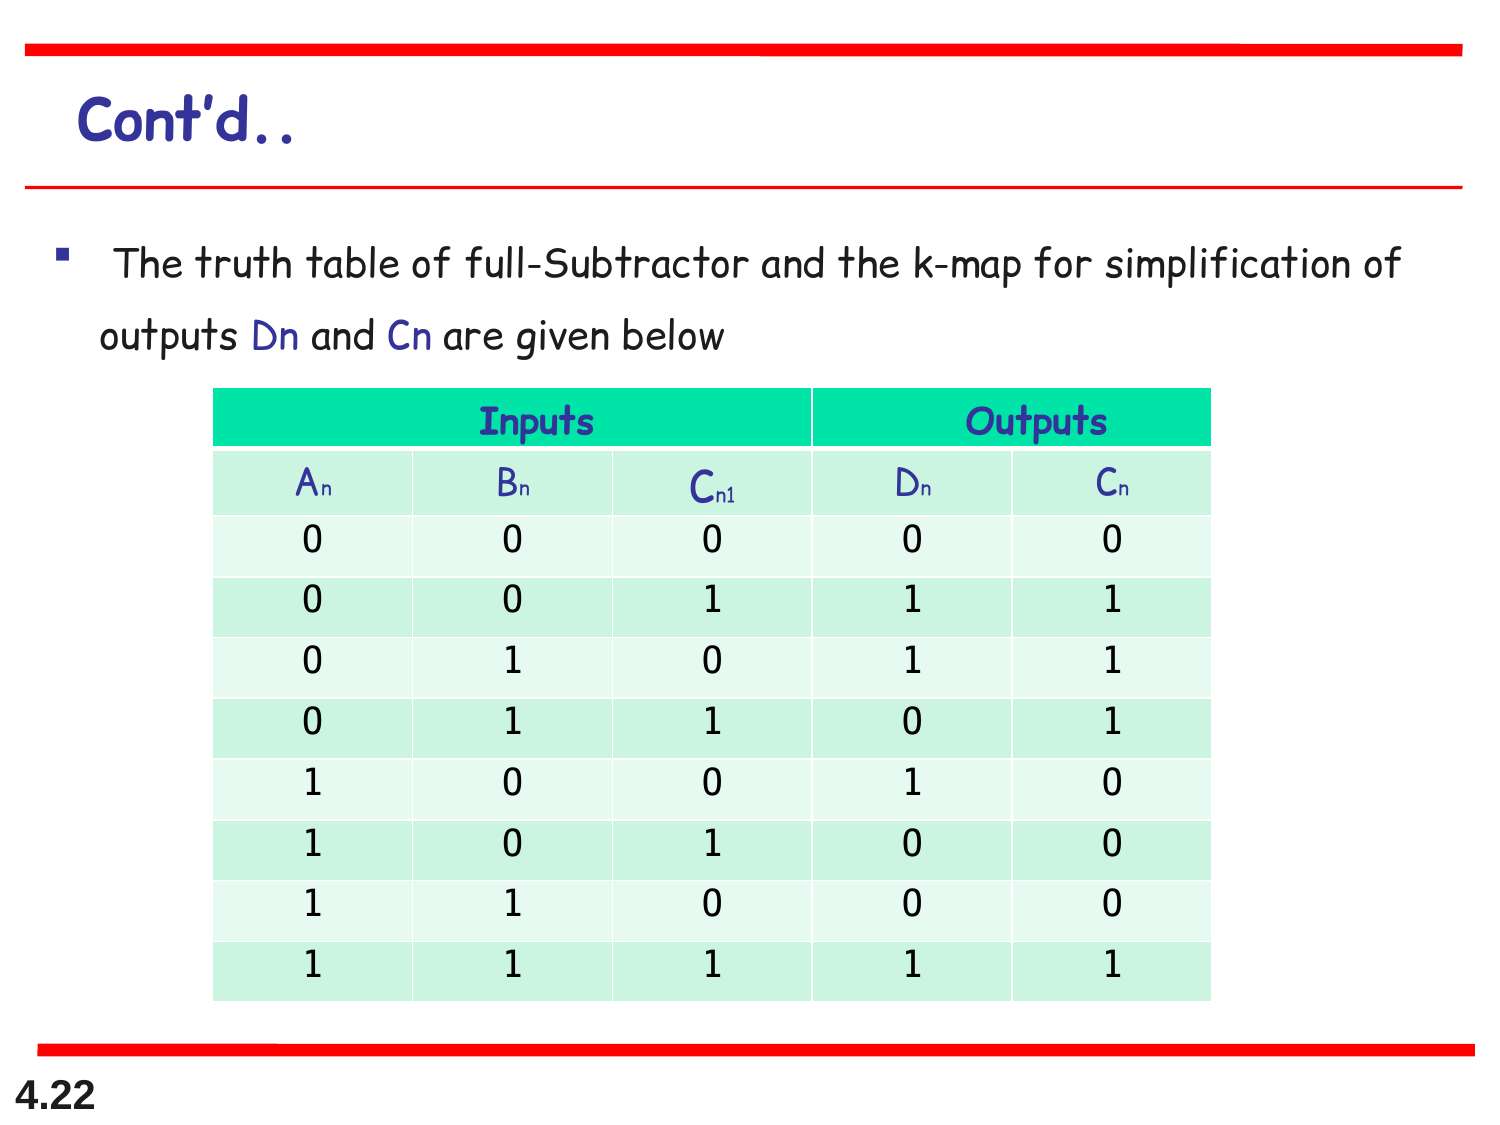

Cont’d..

   The truth table of full-Subtractor and the k-map for simplification of
    outputs Dn and Cn are given below
| Inputs |  |  | Outputs |  |
| --- | --- | --- | --- | --- |
| An | Bn | Cn1 | Dn | Cn |
| 0 | 0 | 0 | 0 | 0 |
| 0 | 0 | 1 | 1 | 1 |
| 0 | 1 | 0 | 1 | 1 |
| 0 | 1 | 1 | 0 | 1 |
| 1 | 0 | 0 | 1 | 0 |
| 1 | 0 | 1 | 0 | 0 |
| 1 | 1 | 0 | 0 | 0 |
| 1 | 1 | 1 | 1 | 1 |
4.22